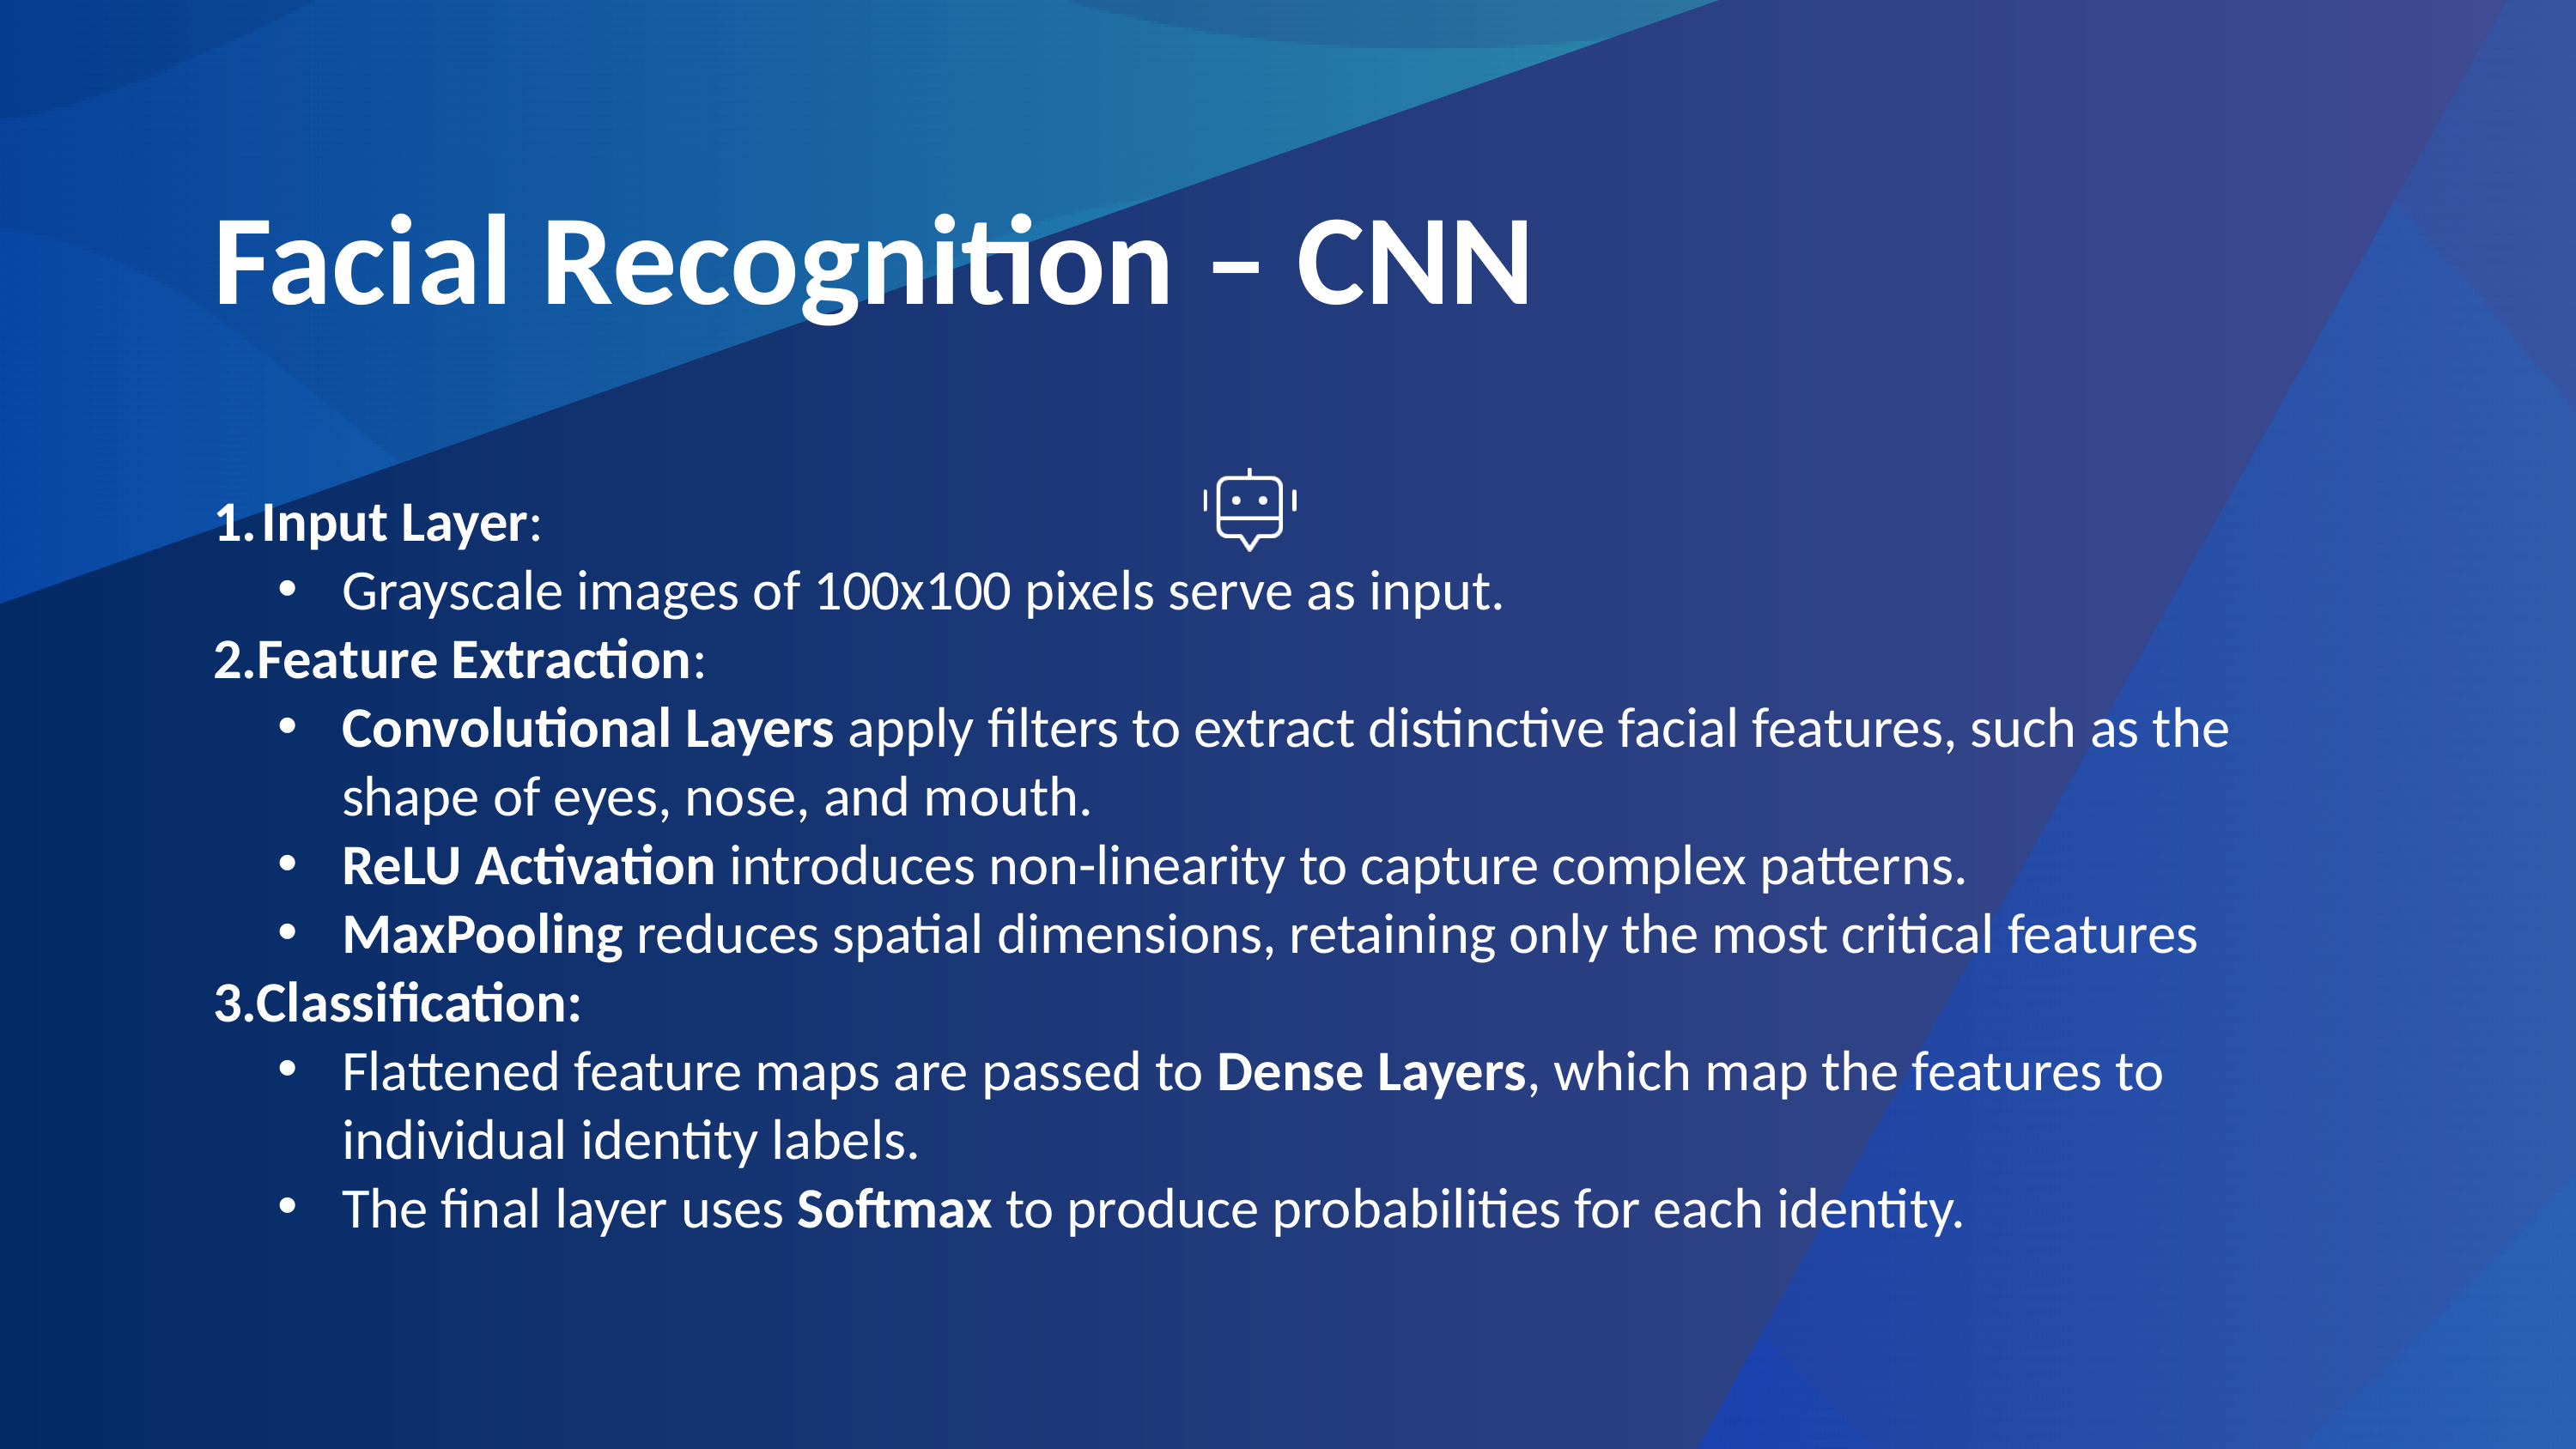

Facial Recognition – CNN

Input Layer:
Grayscale images of 100x100 pixels serve as input.
2.Feature Extraction:
Convolutional Layers apply filters to extract distinctive facial features, such as the shape of eyes, nose, and mouth.
ReLU Activation introduces non-linearity to capture complex patterns.
MaxPooling reduces spatial dimensions, retaining only the most critical features
3.Classification:
Flattened feature maps are passed to Dense Layers, which map the features to individual identity labels.
The final layer uses Softmax to produce probabilities for each identity.